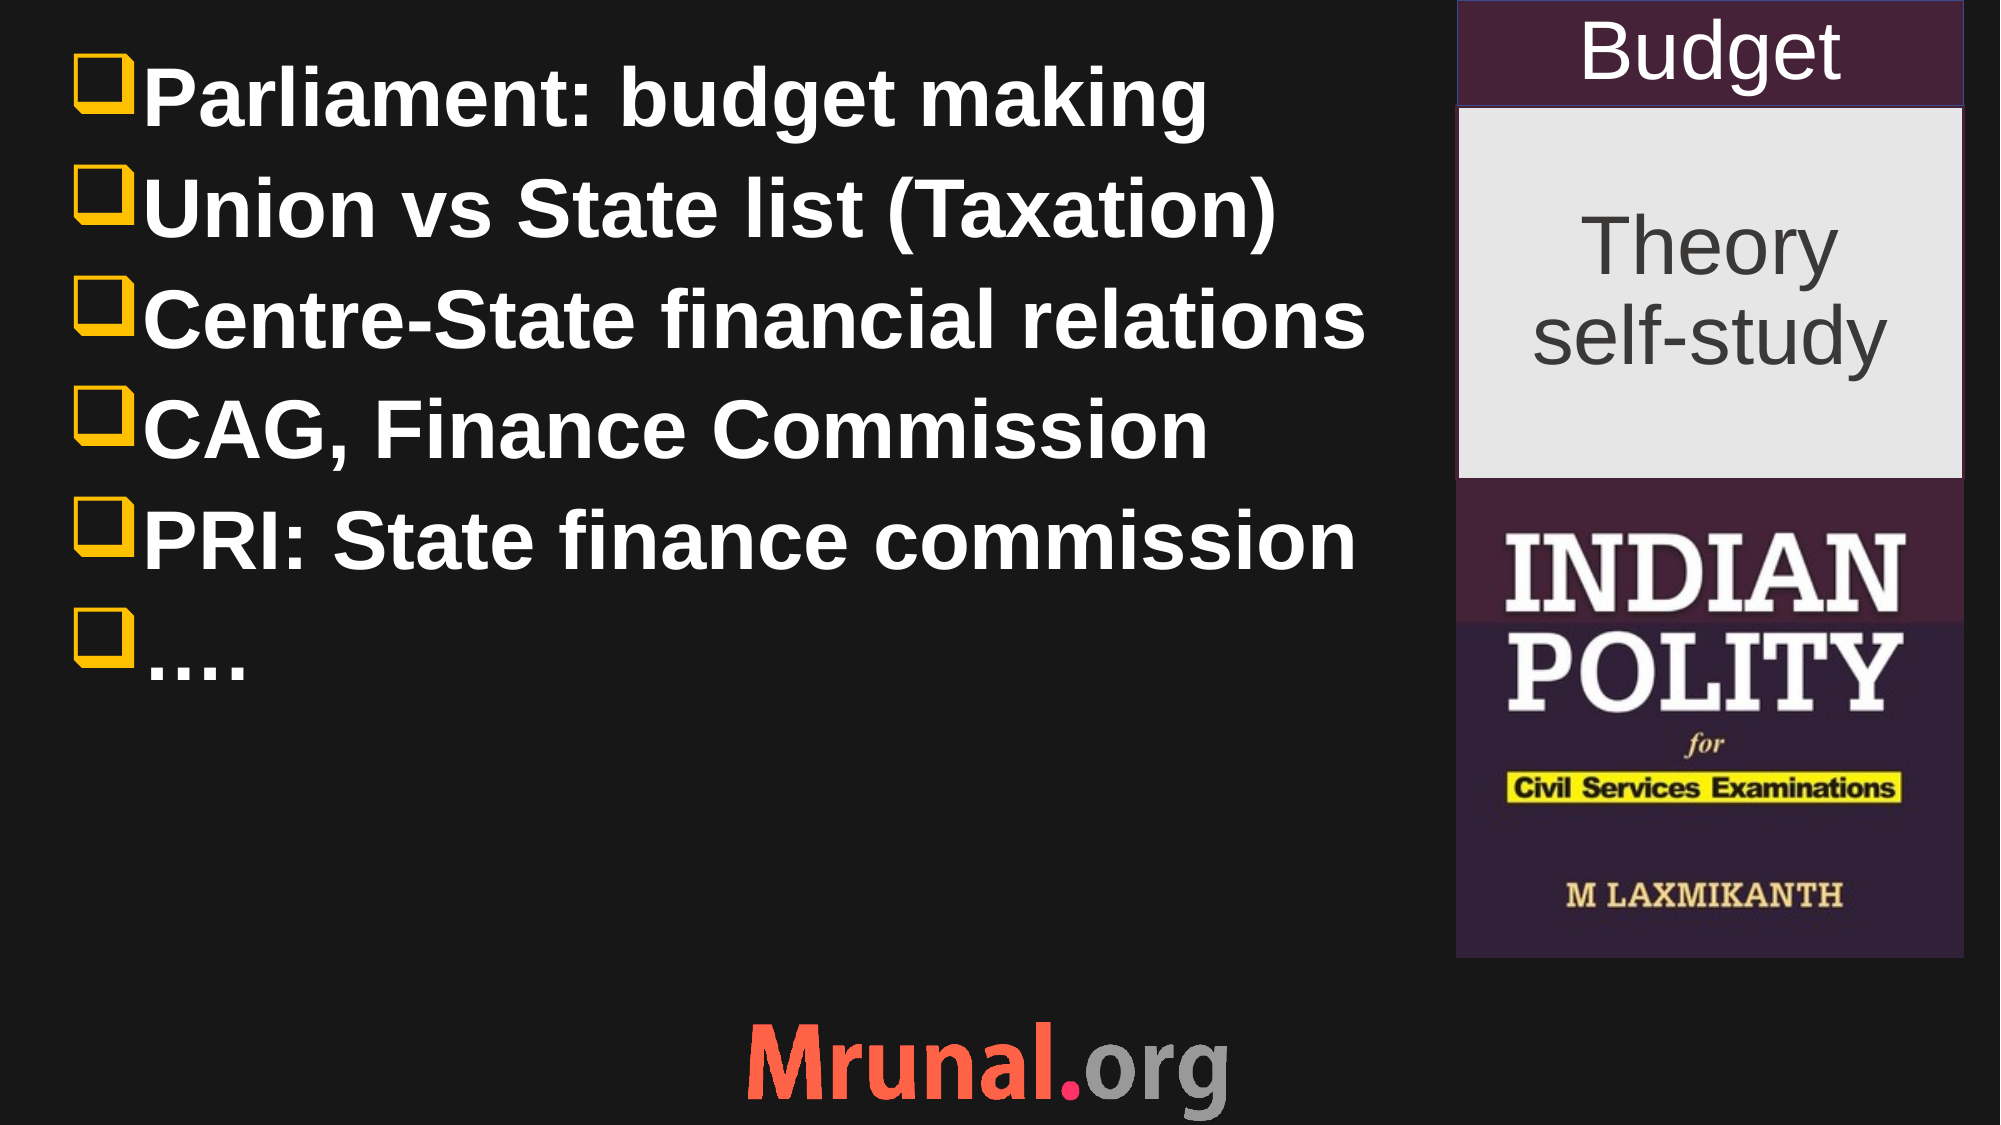

Budget
Parliament: budget making
Union vs State list (Taxation)
Centre-State financial relations
CAG, Finance Commission
PRI: State finance commission
….

# Theory self-study